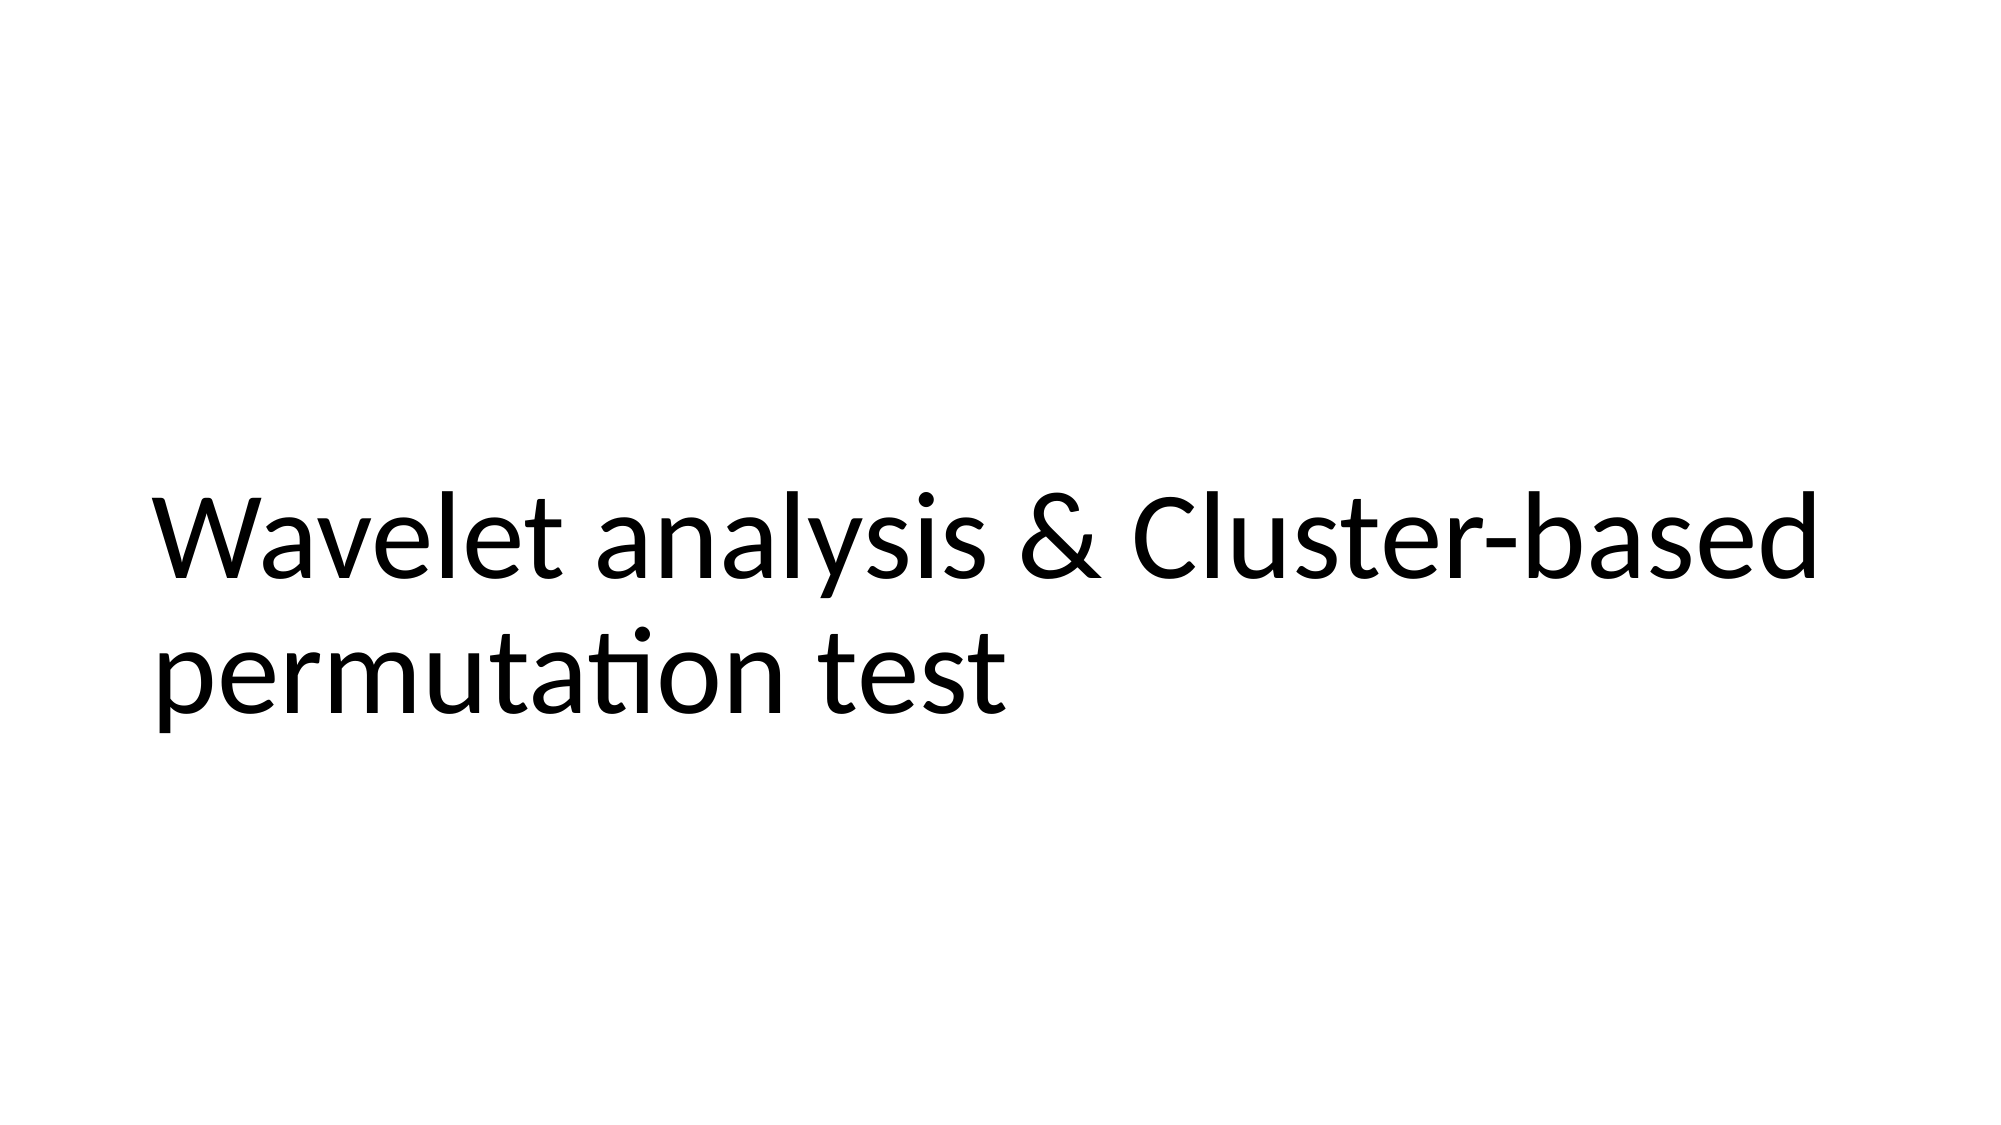

# Wavelet analysis & Cluster-based permutation test